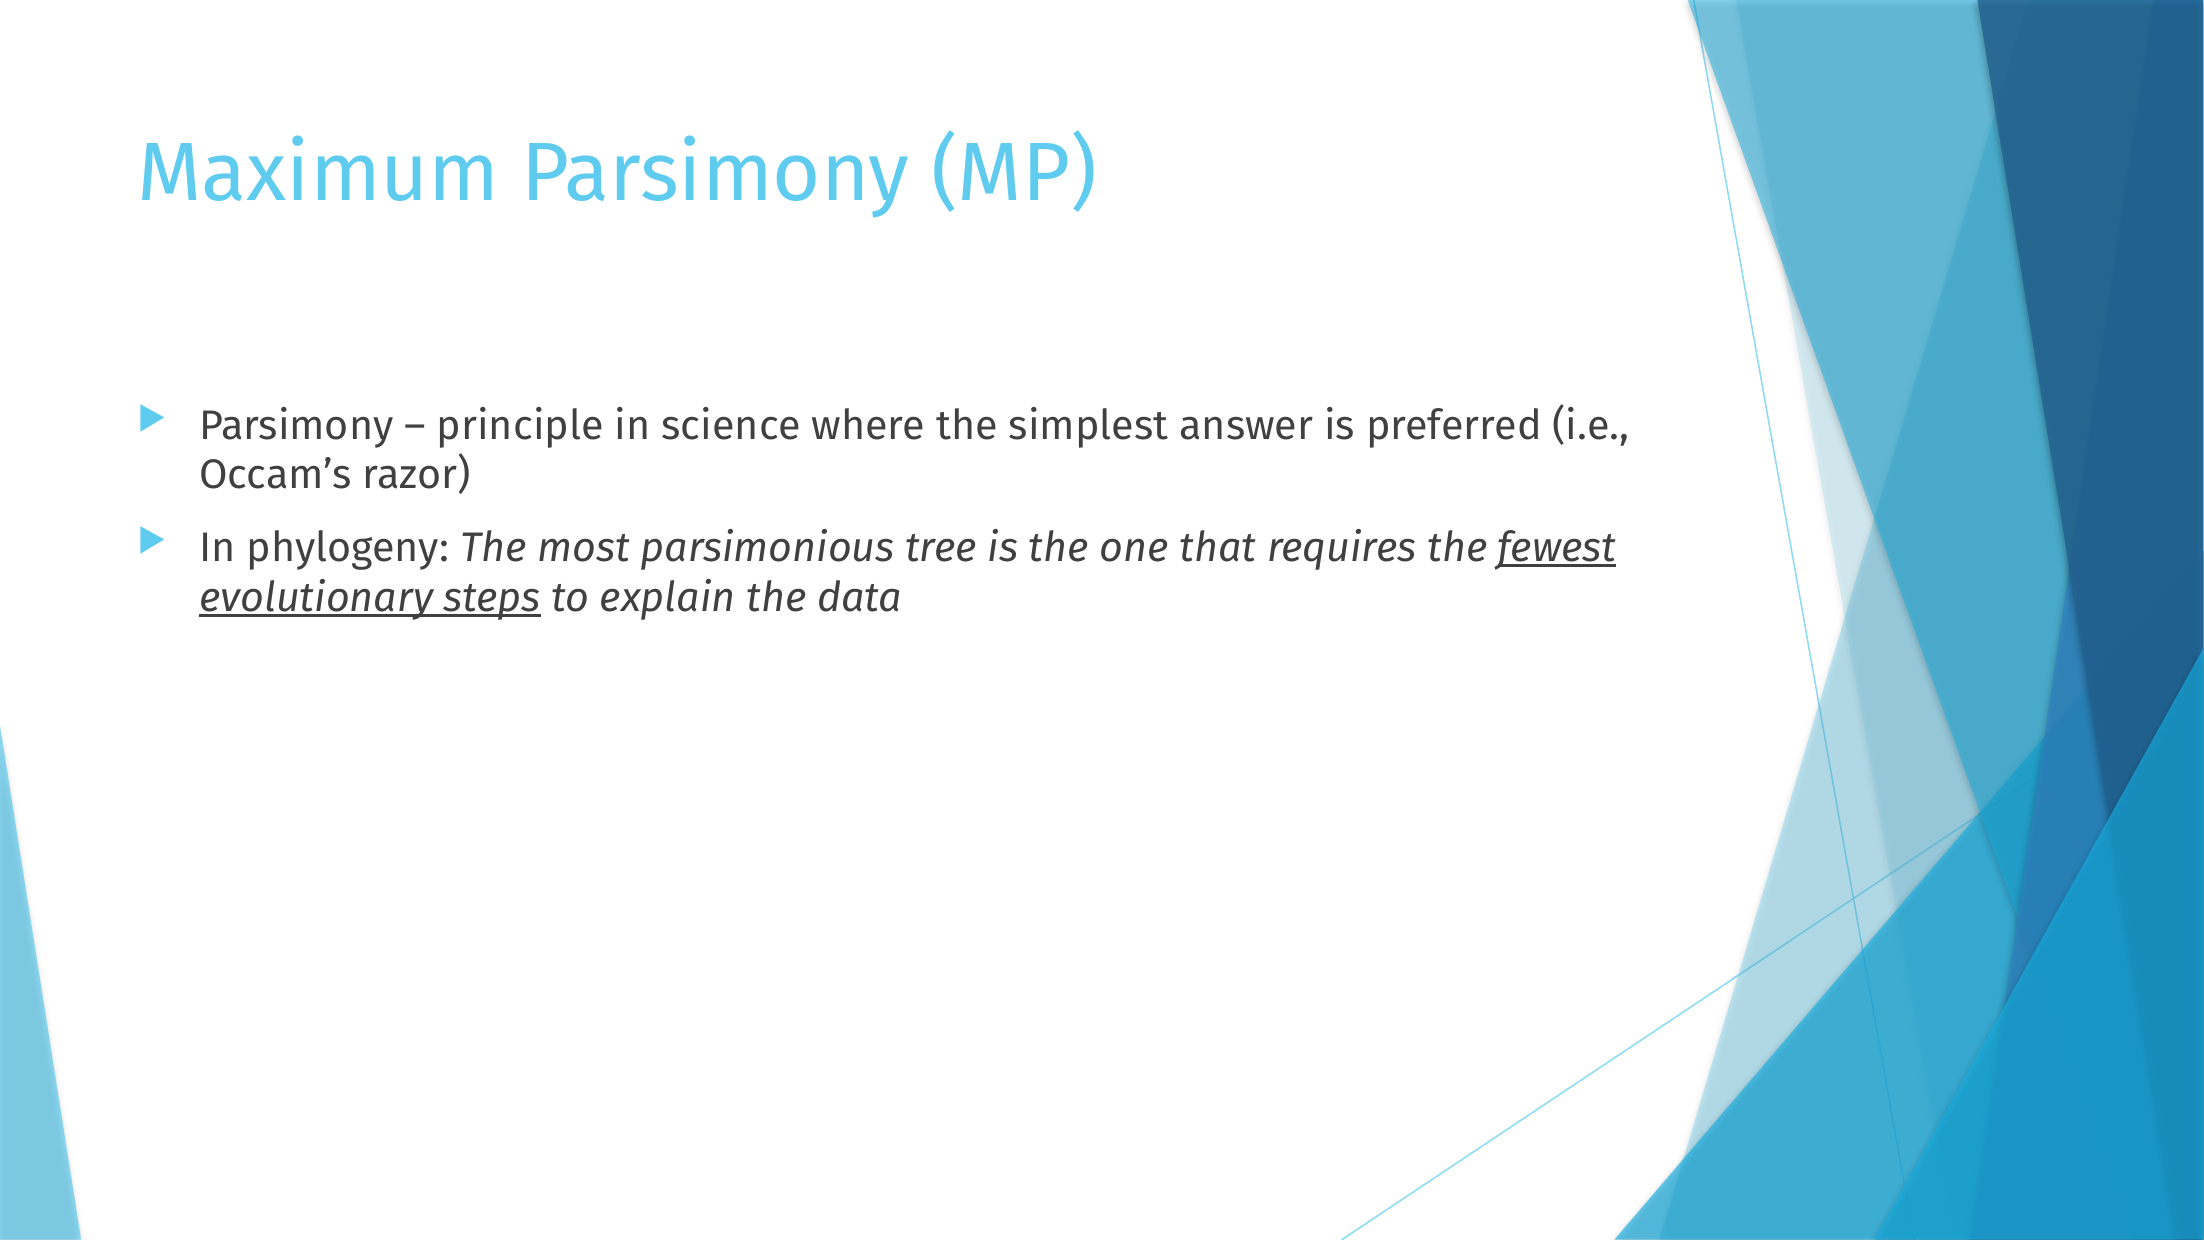

# Maximum Parsimony (MP)
Parsimony – principle in science where the simplest answer is preferred (i.e., Occam’s razor)
In phylogeny: The most parsimonious tree is the one that requires the fewest evolutionary steps to explain the data